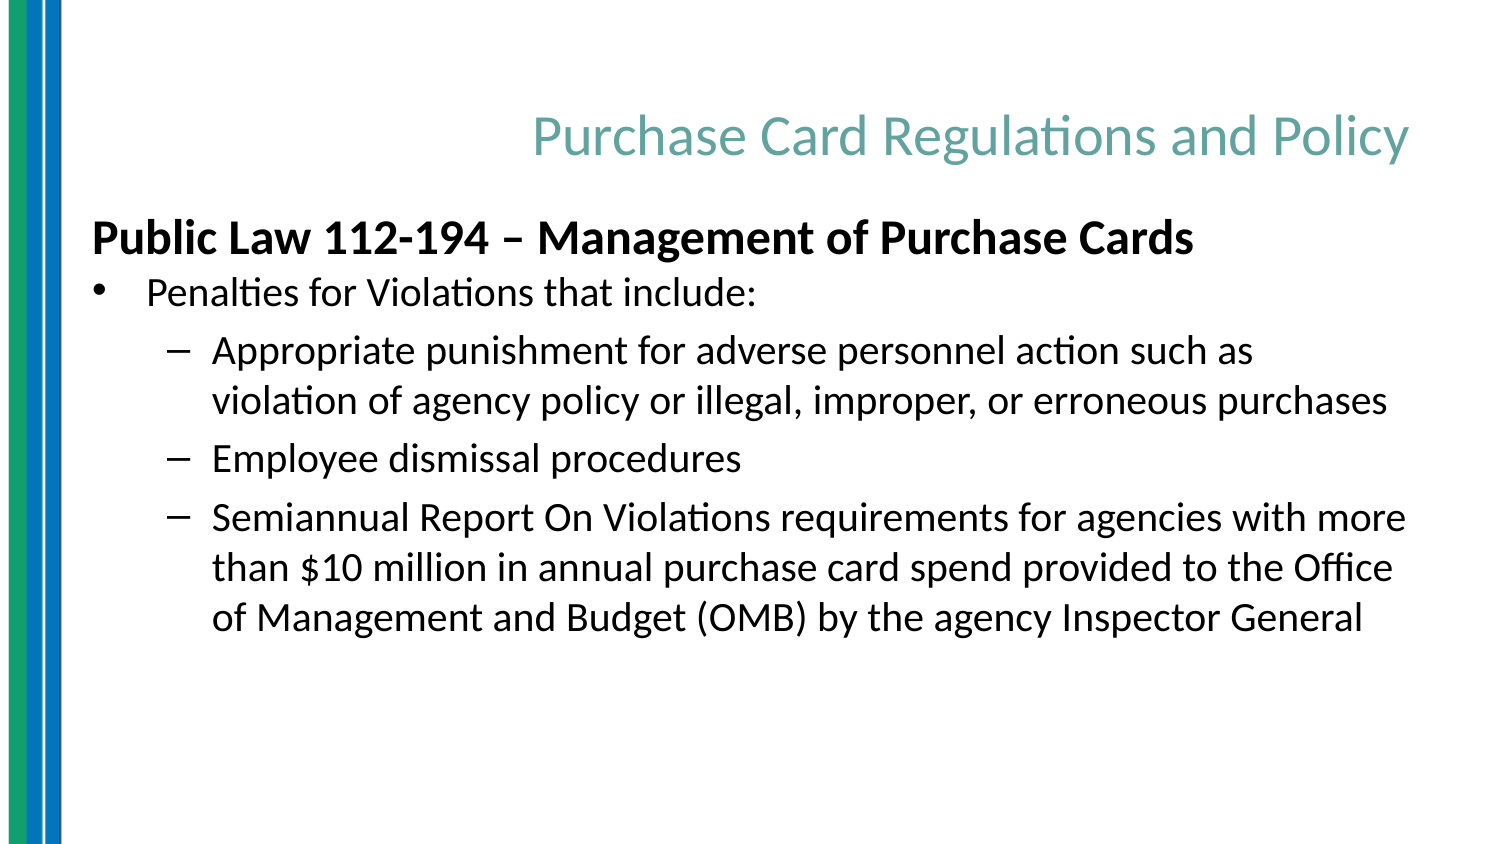

# Purchase Card Regulations and Policy
Public Law 112-194 – Management of Purchase Cards
Penalties for Violations that include:
Appropriate punishment for adverse personnel action such as violation of agency policy or illegal, improper, or erroneous purchases
Employee dismissal procedures
Semiannual Report On Violations requirements for agencies with more than $10 million in annual purchase card spend provided to the Office of Management and Budget (OMB) by the agency Inspector General